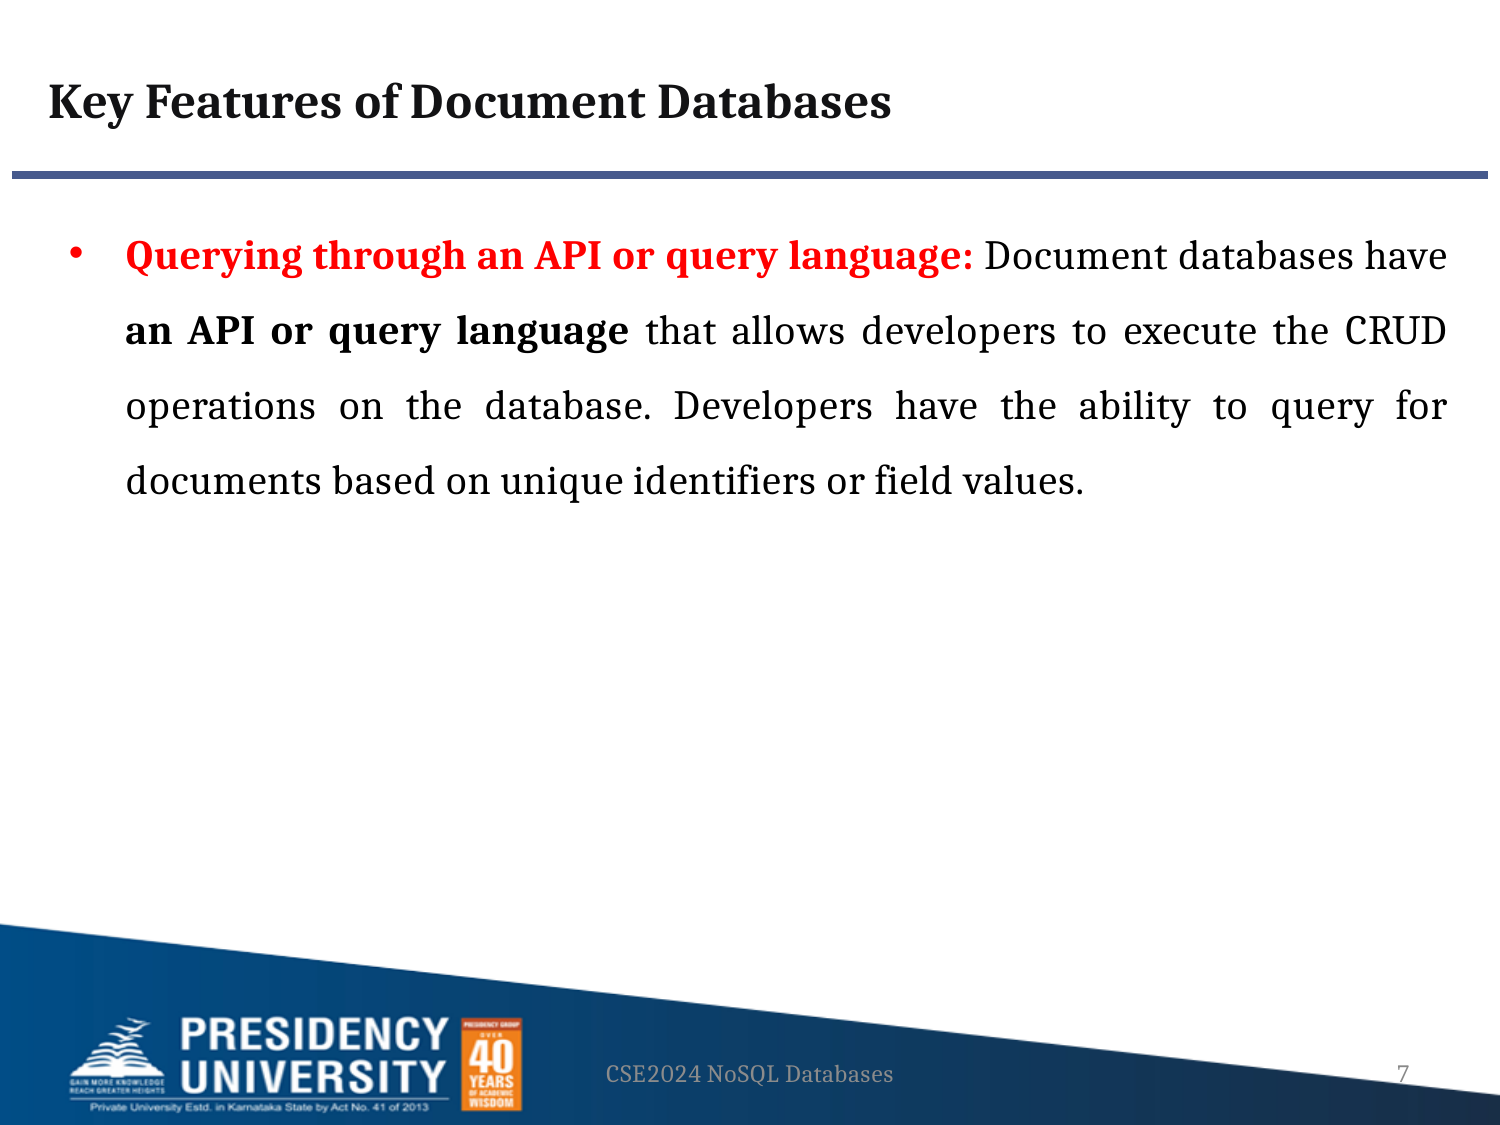

Key Features of Document Databases
Querying through an API or query language: Document databases have an API or query language that allows developers to execute the CRUD operations on the database. Developers have the ability to query for documents based on unique identifiers or field values.

CSE2024 NoSQL Databases
7